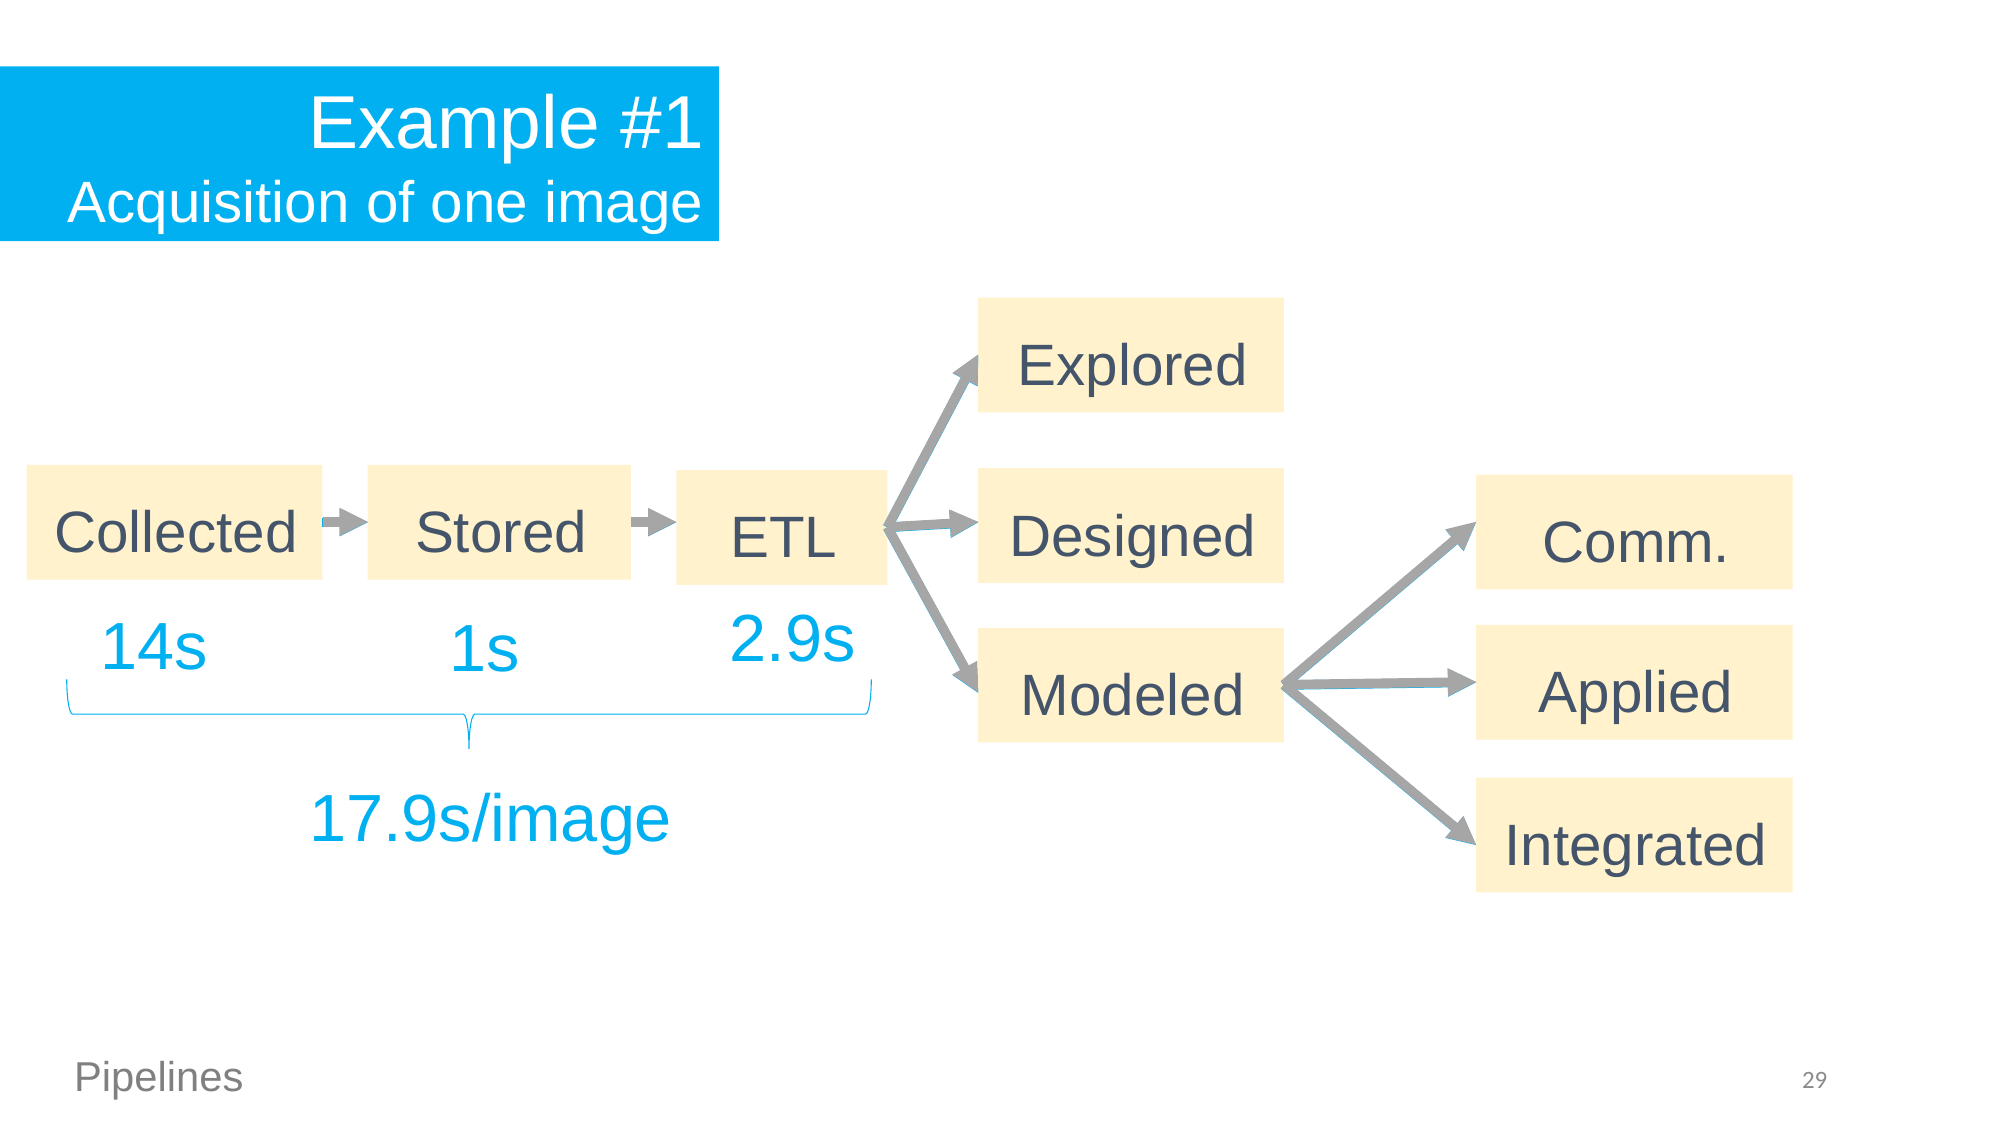

Example #1
Acquisition of one image
Explored

Stored
Collected
Designed
ETL
Comm.
2.9s
14s
1s
Applied
Modeled

17.9s/image
Integrated
Pipelines
29